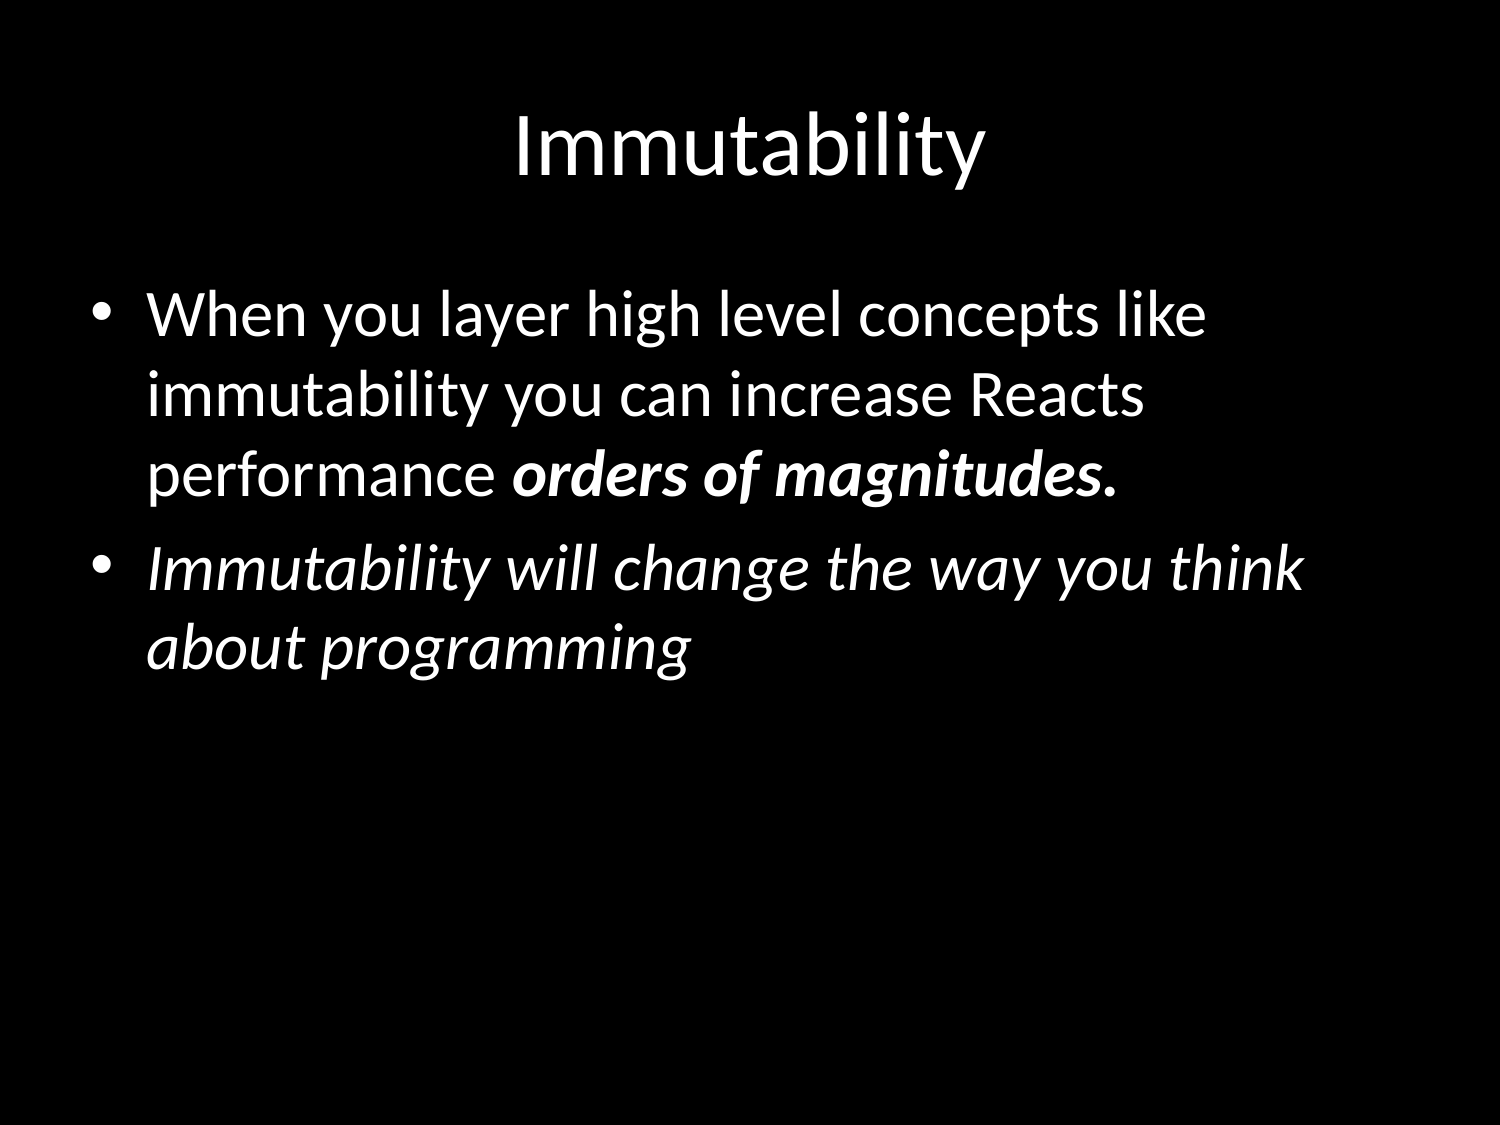

# Immutability
When you layer high level concepts like immutability you can increase Reacts performance orders of magnitudes.
Immutability will change the way you think about programming